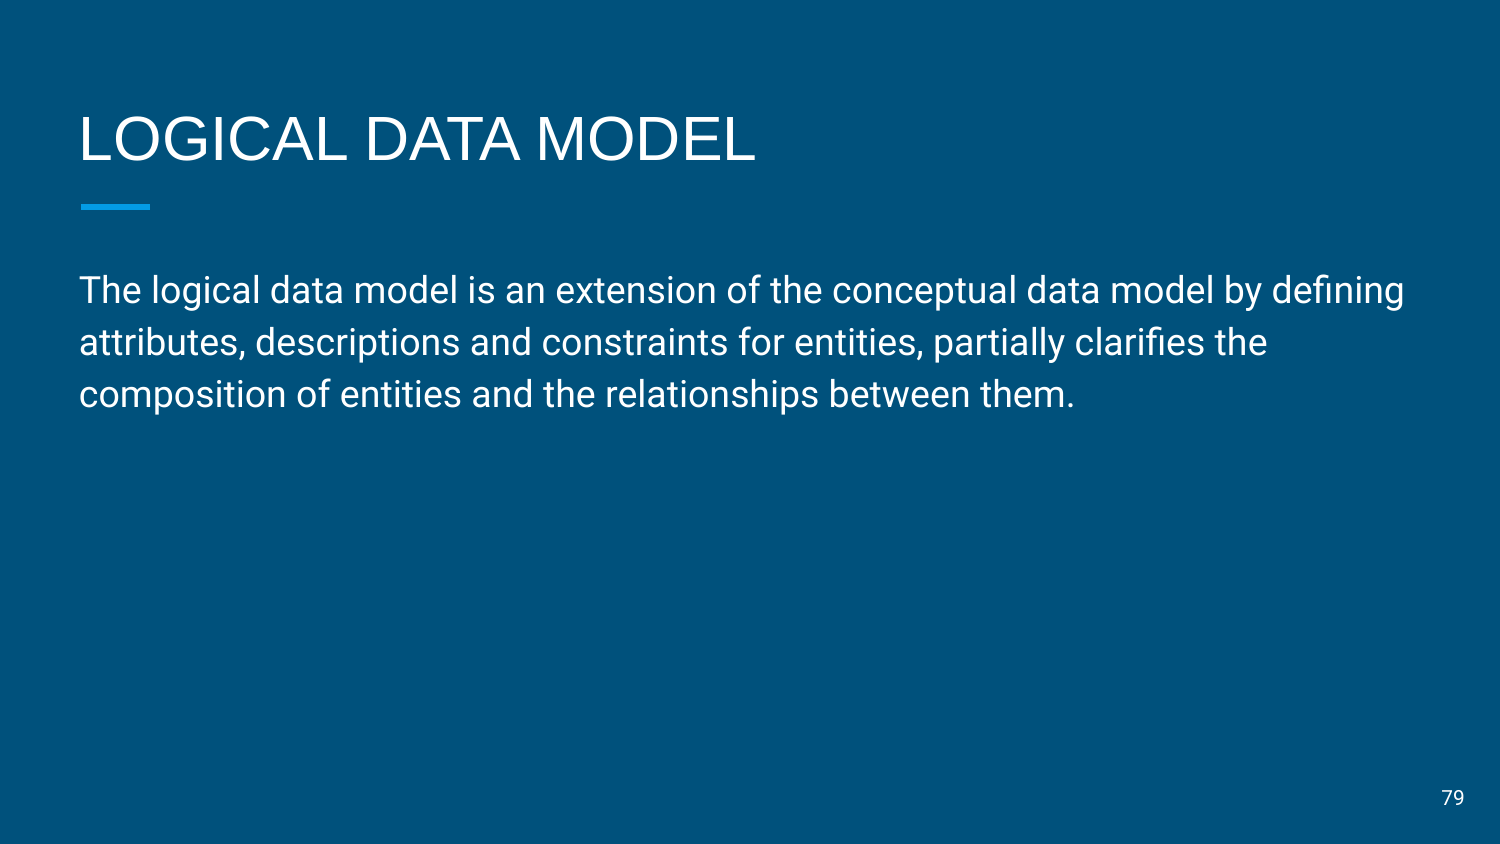

# LOGICAL DATA MODEL
The logical data model is an extension of the conceptual data model by defining attributes, descriptions and constraints for entities, partially clarifies the composition of entities and the relationships between them.

79